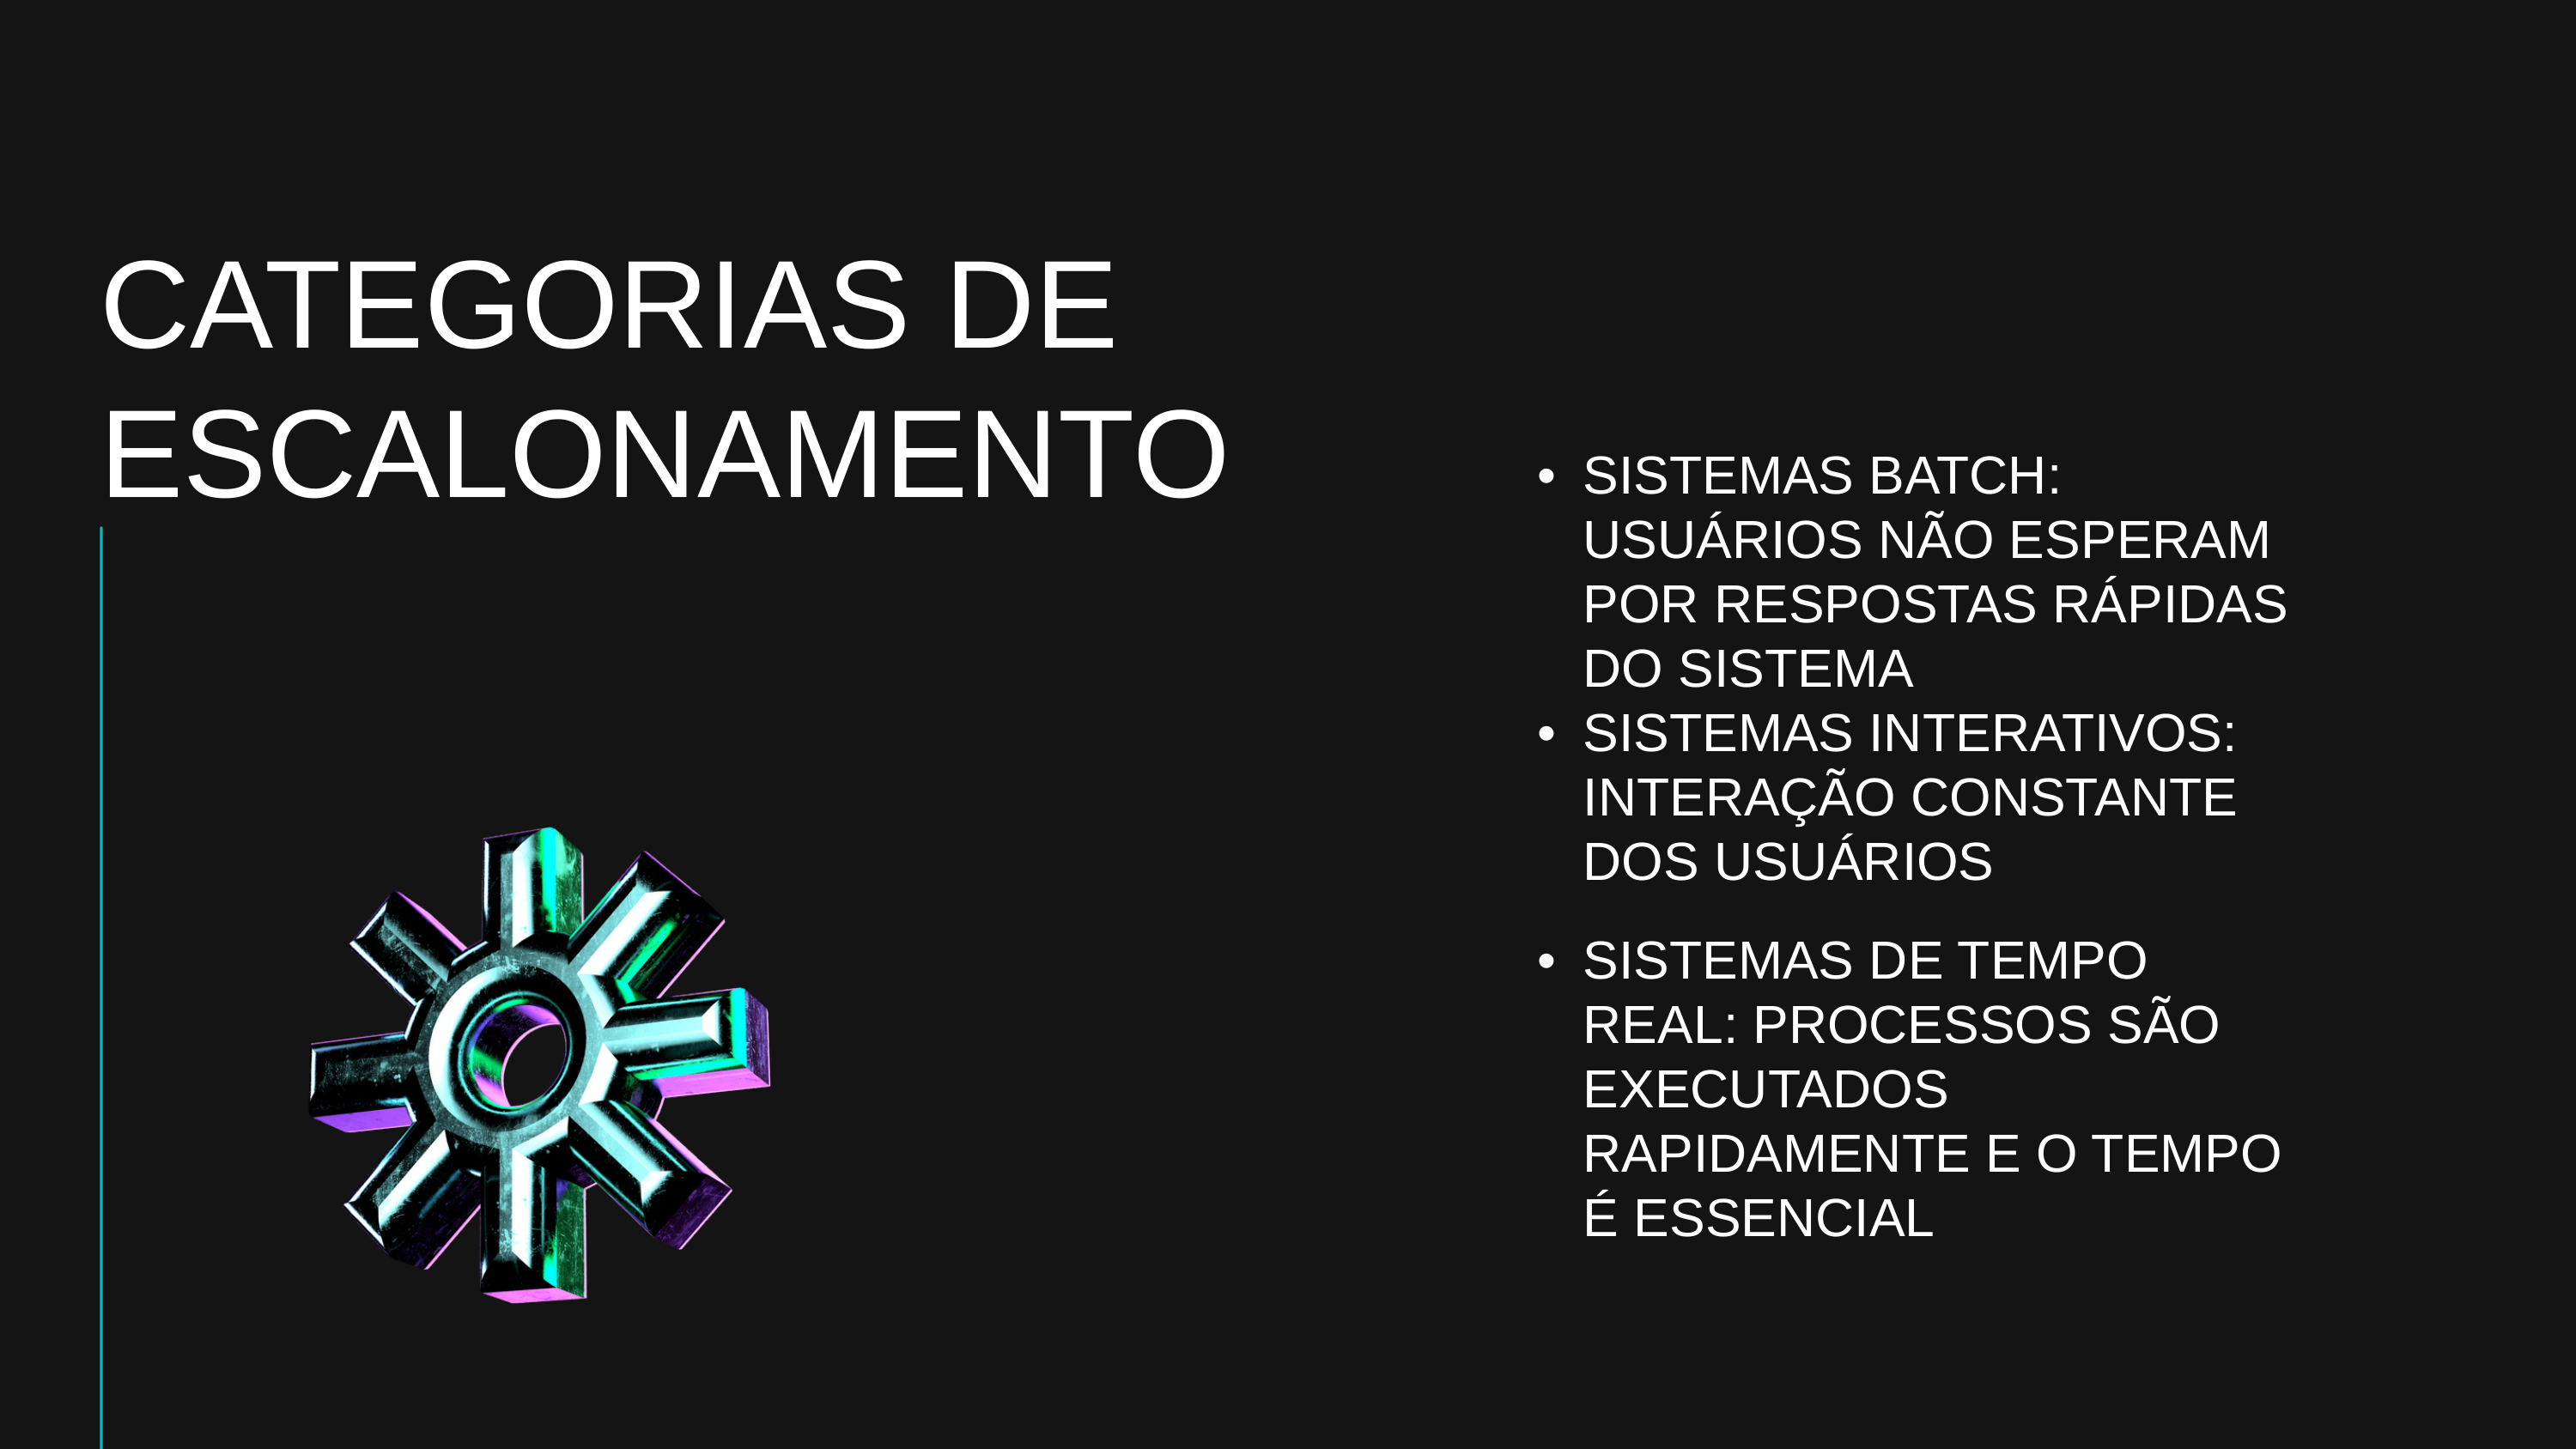

CATEGORIAS DE ESCALONAMENTO

| SISTEMAS BATCH: USUÁRIOS NÃO ESPERAM POR RESPOSTAS RÁPIDAS DO SISTEMA |
| --- |
| SISTEMAS INTERATIVOS: INTERAÇÃO CONSTANTE DOS USUÁRIOS |
| SISTEMAS DE TEMPO REAL: PROCESSOS SÃO EXECUTADOS RAPIDAMENTE E O TEMPO É ESSENCIAL |